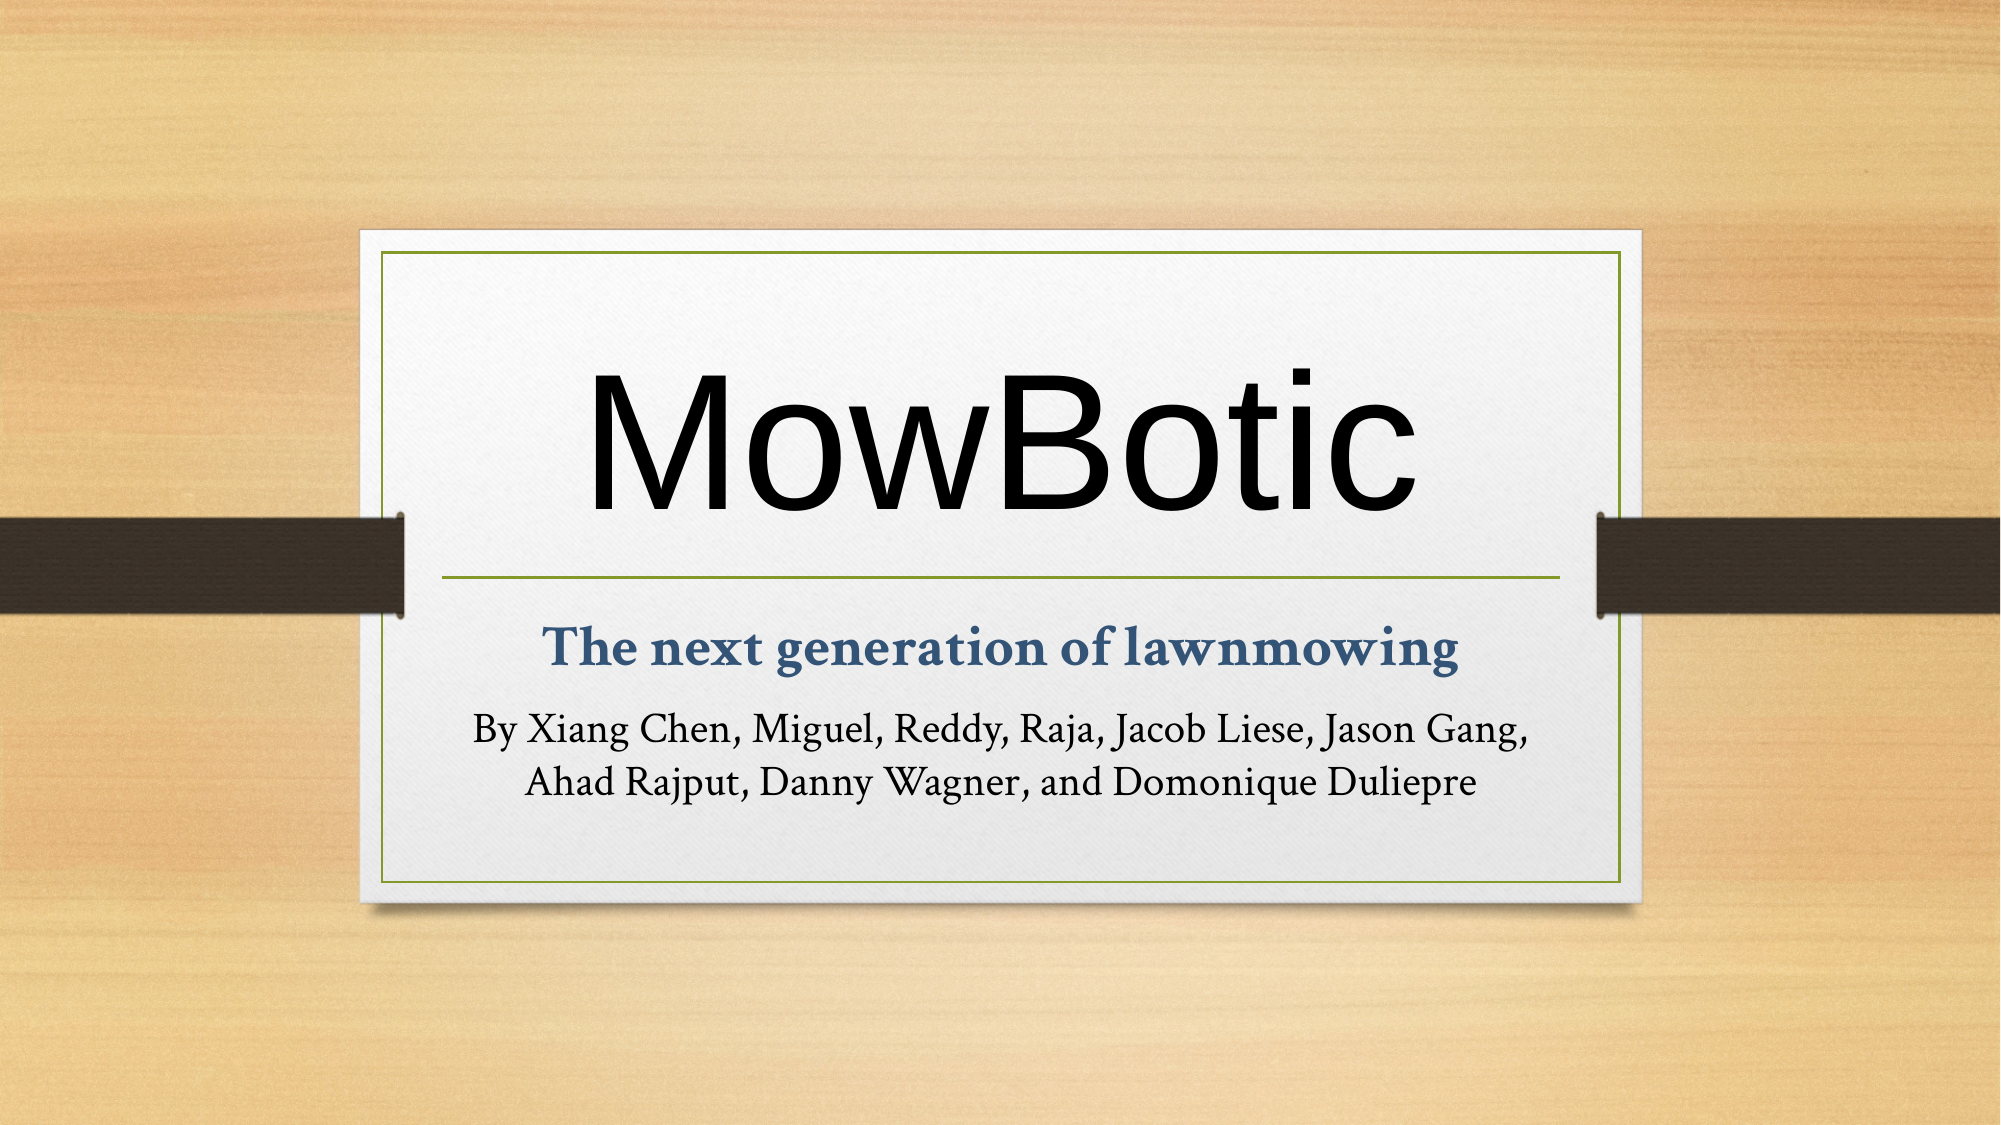

# MowBotic
The next generation of lawnmowing
By Xiang Chen, Miguel, Reddy, Raja, Jacob Liese, Jason Gang, Ahad Rajput, Danny Wagner, and Domonique Duliepre